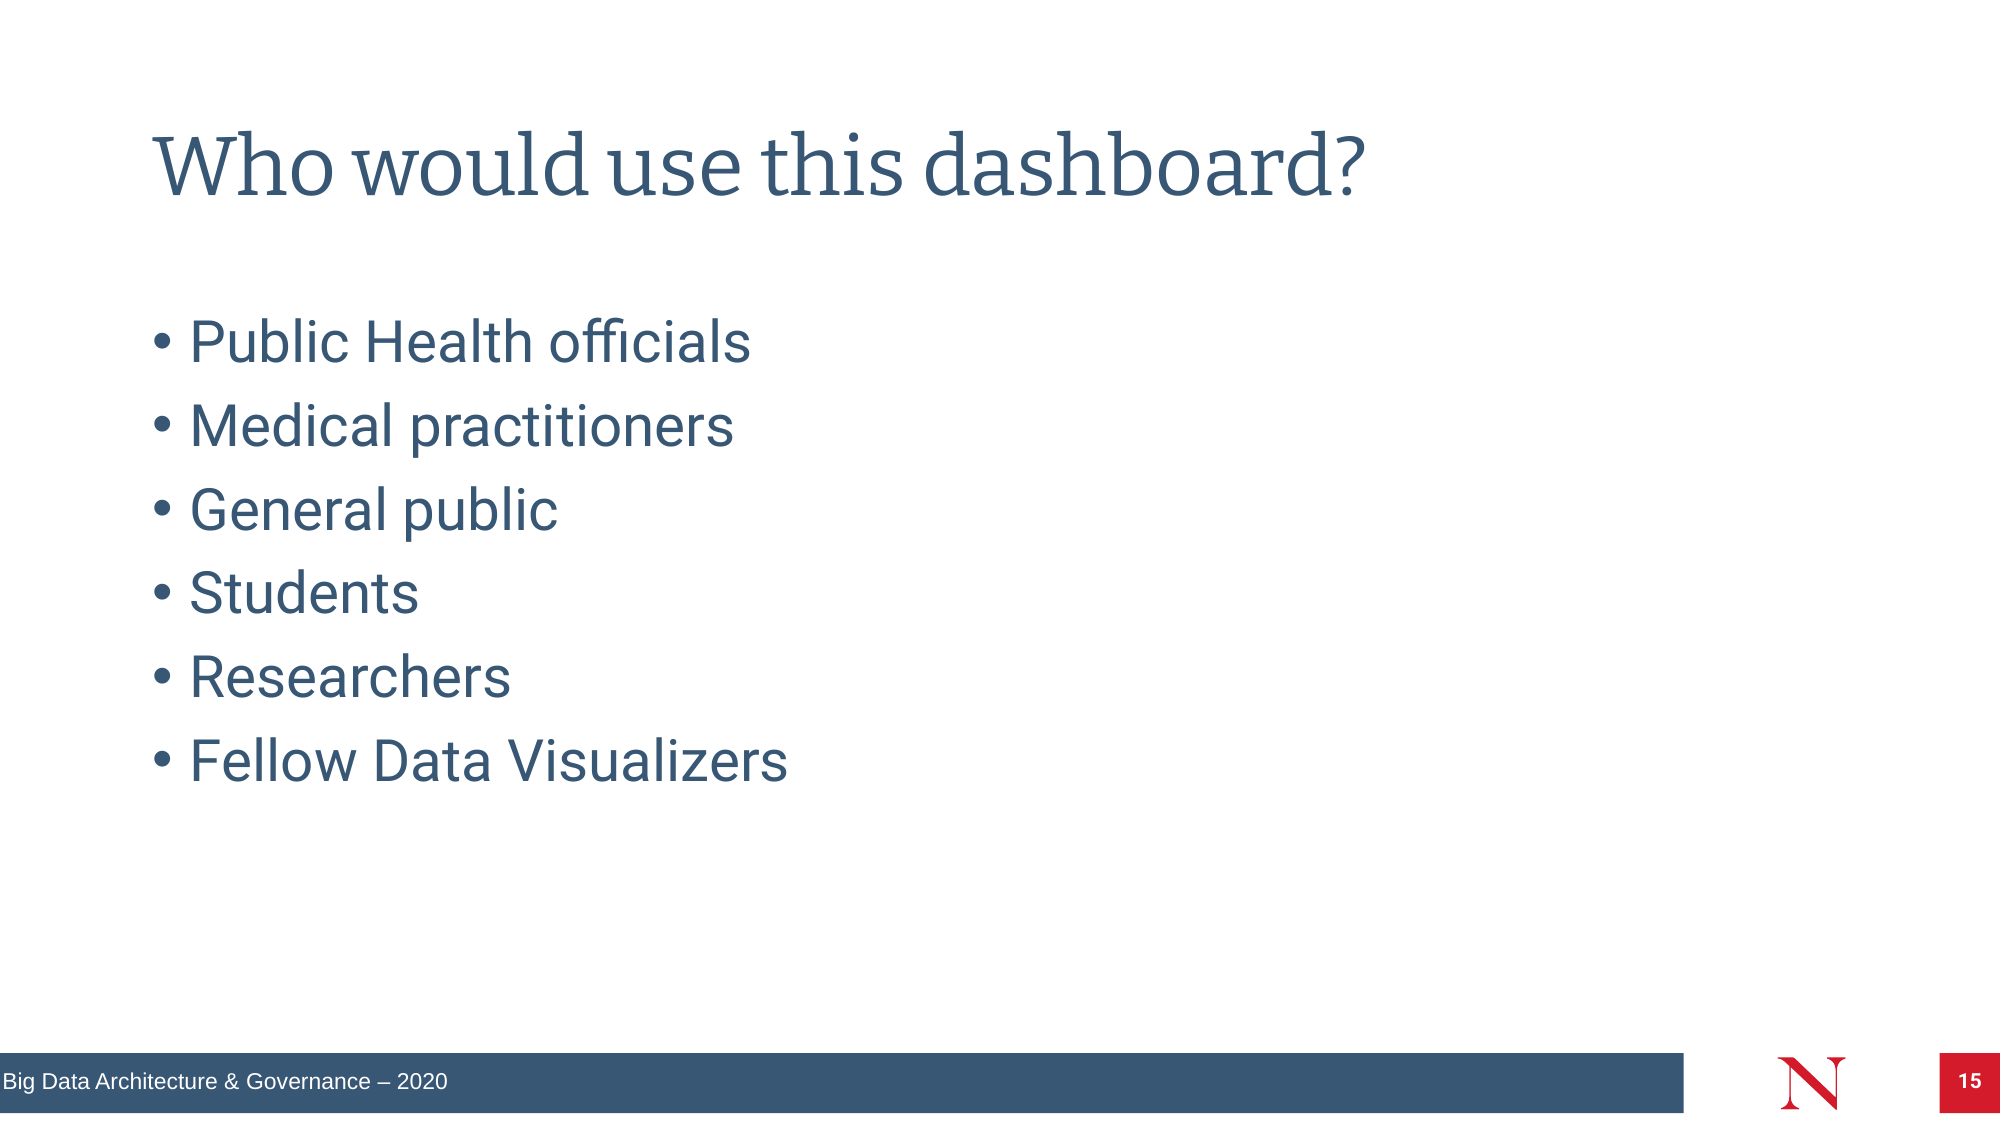

# Who would use this dashboard?
Public Health officials
Medical practitioners
General public
Students
Researchers
Fellow Data Visualizers